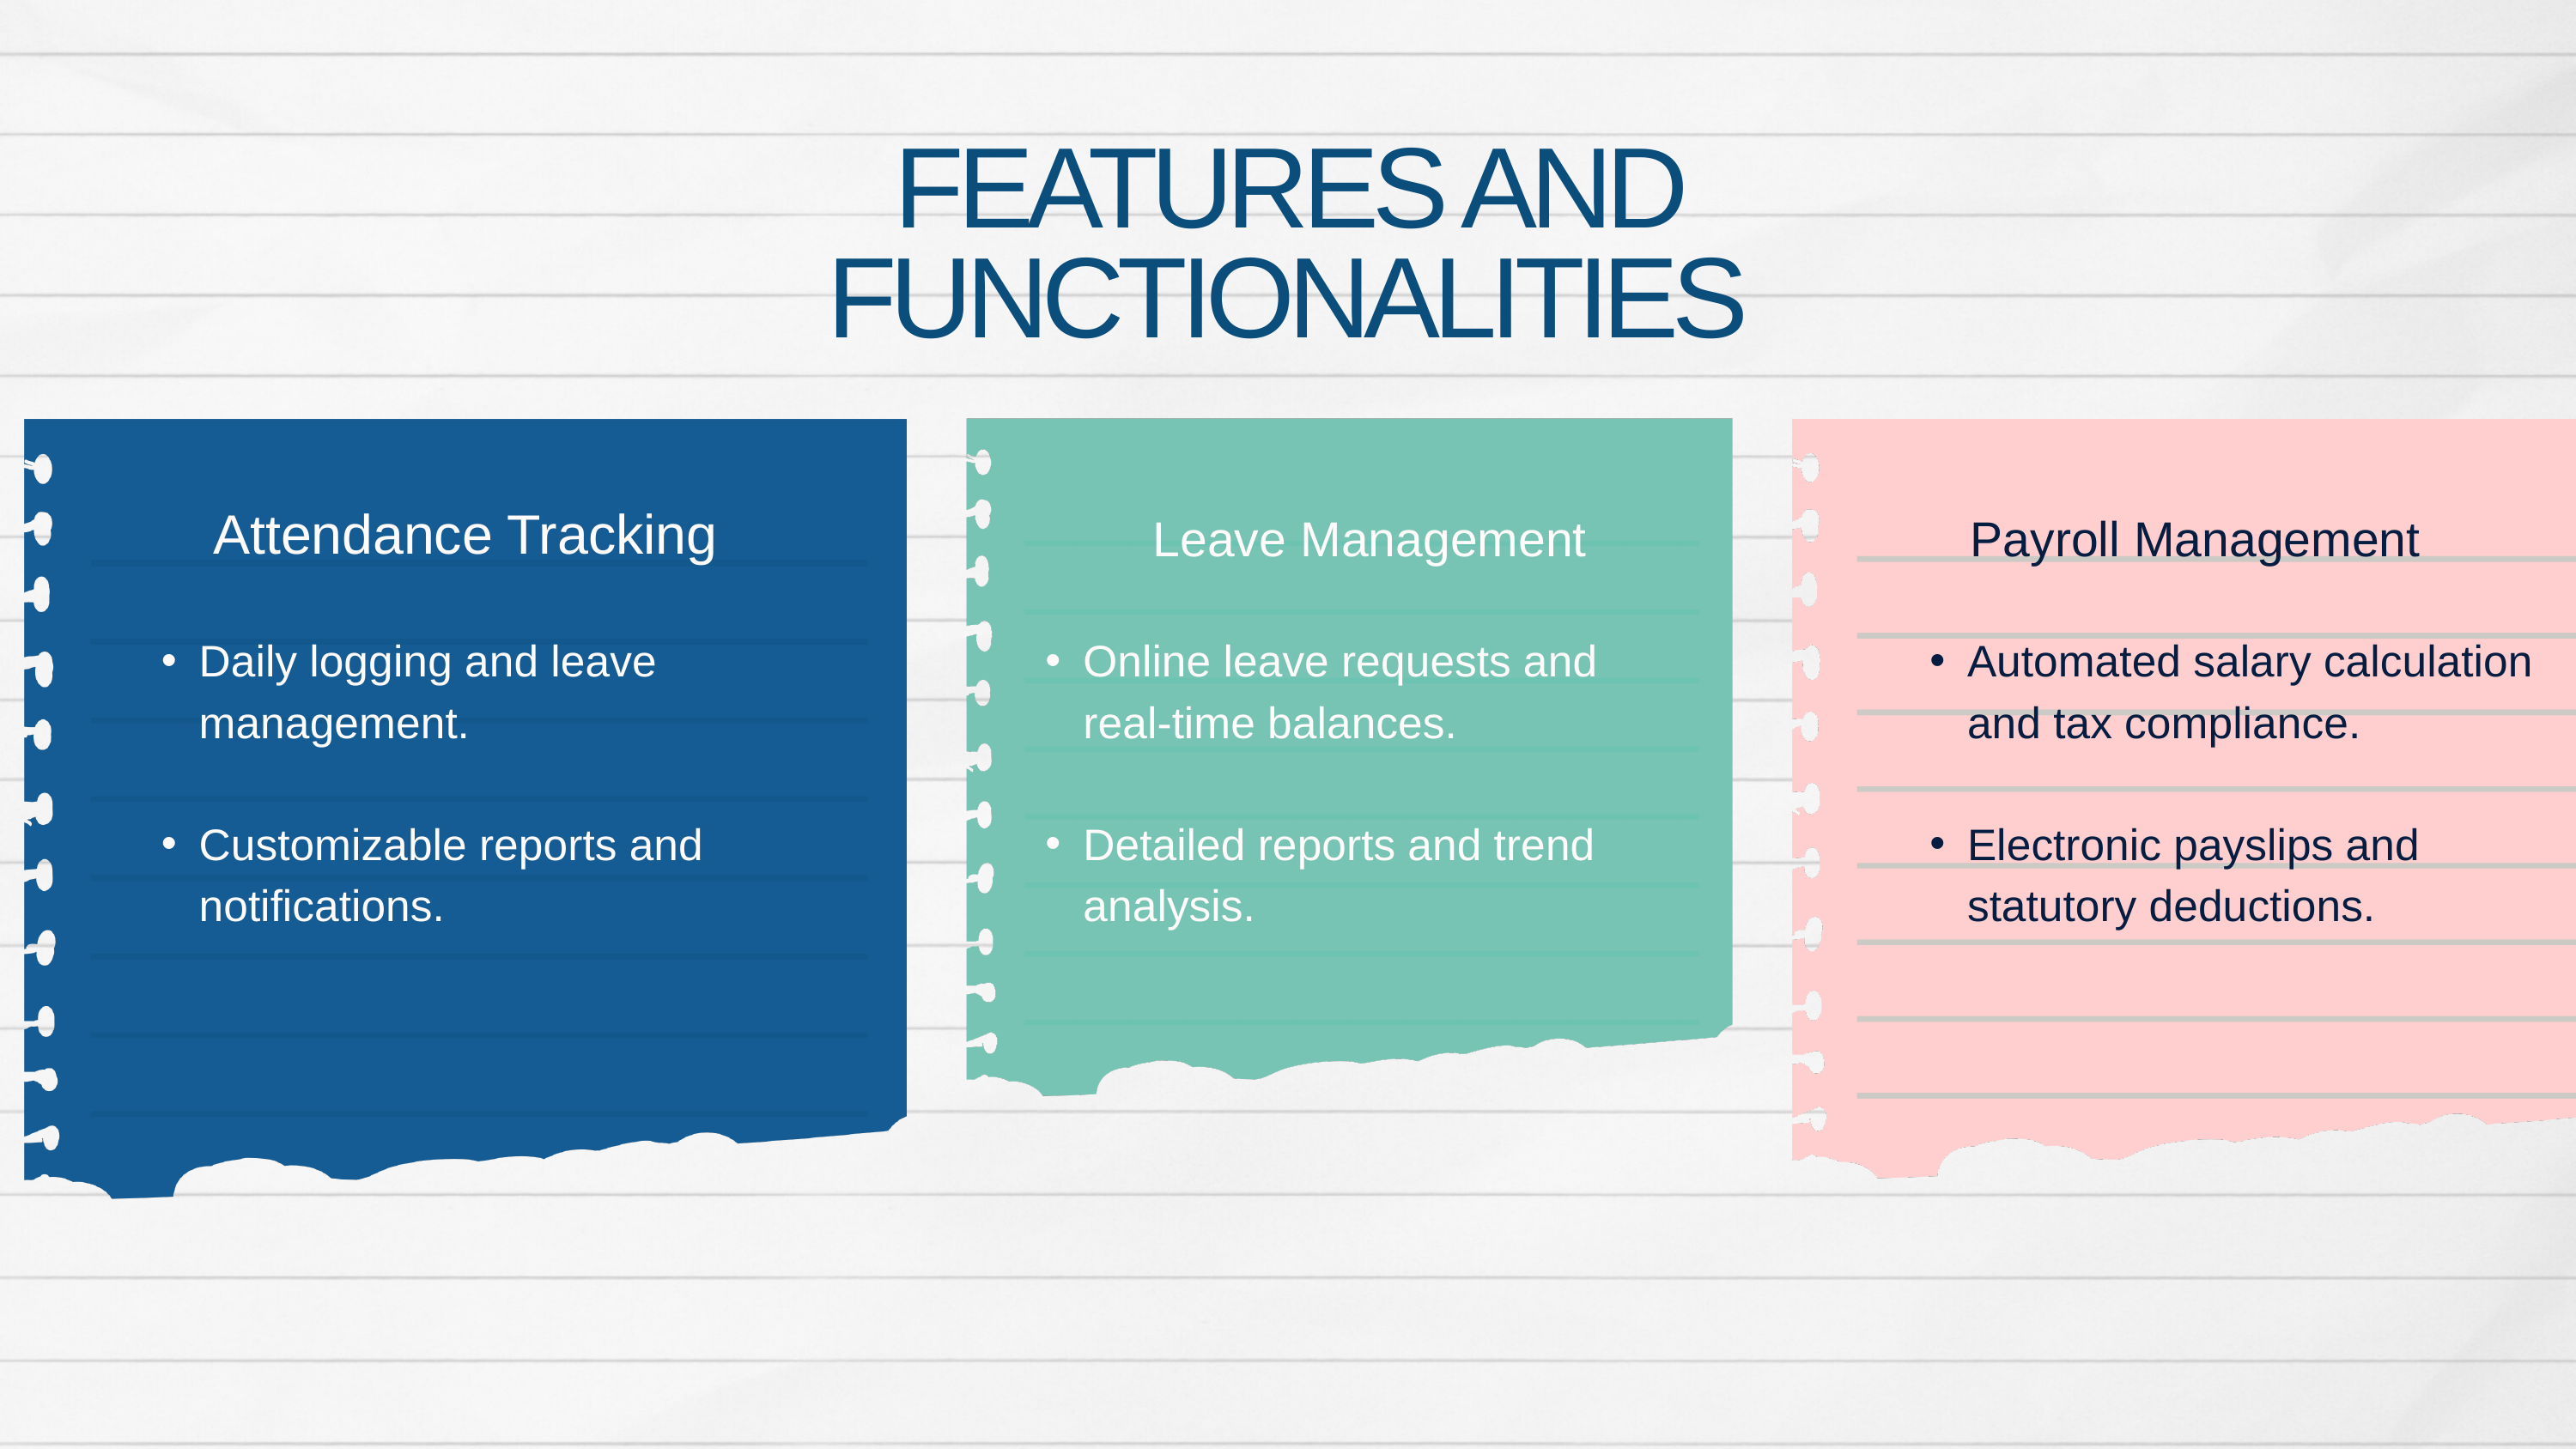

FEATURES AND FUNCTIONALITIES

Attendance Tracking
Leave Management
Payroll Management
Daily logging and leave management.

Customizable reports and notifications.
Online leave requests and real-time balances.

Detailed reports and trend analysis.

Automated salary calculation and tax compliance.

Electronic payslips and statutory deductions.